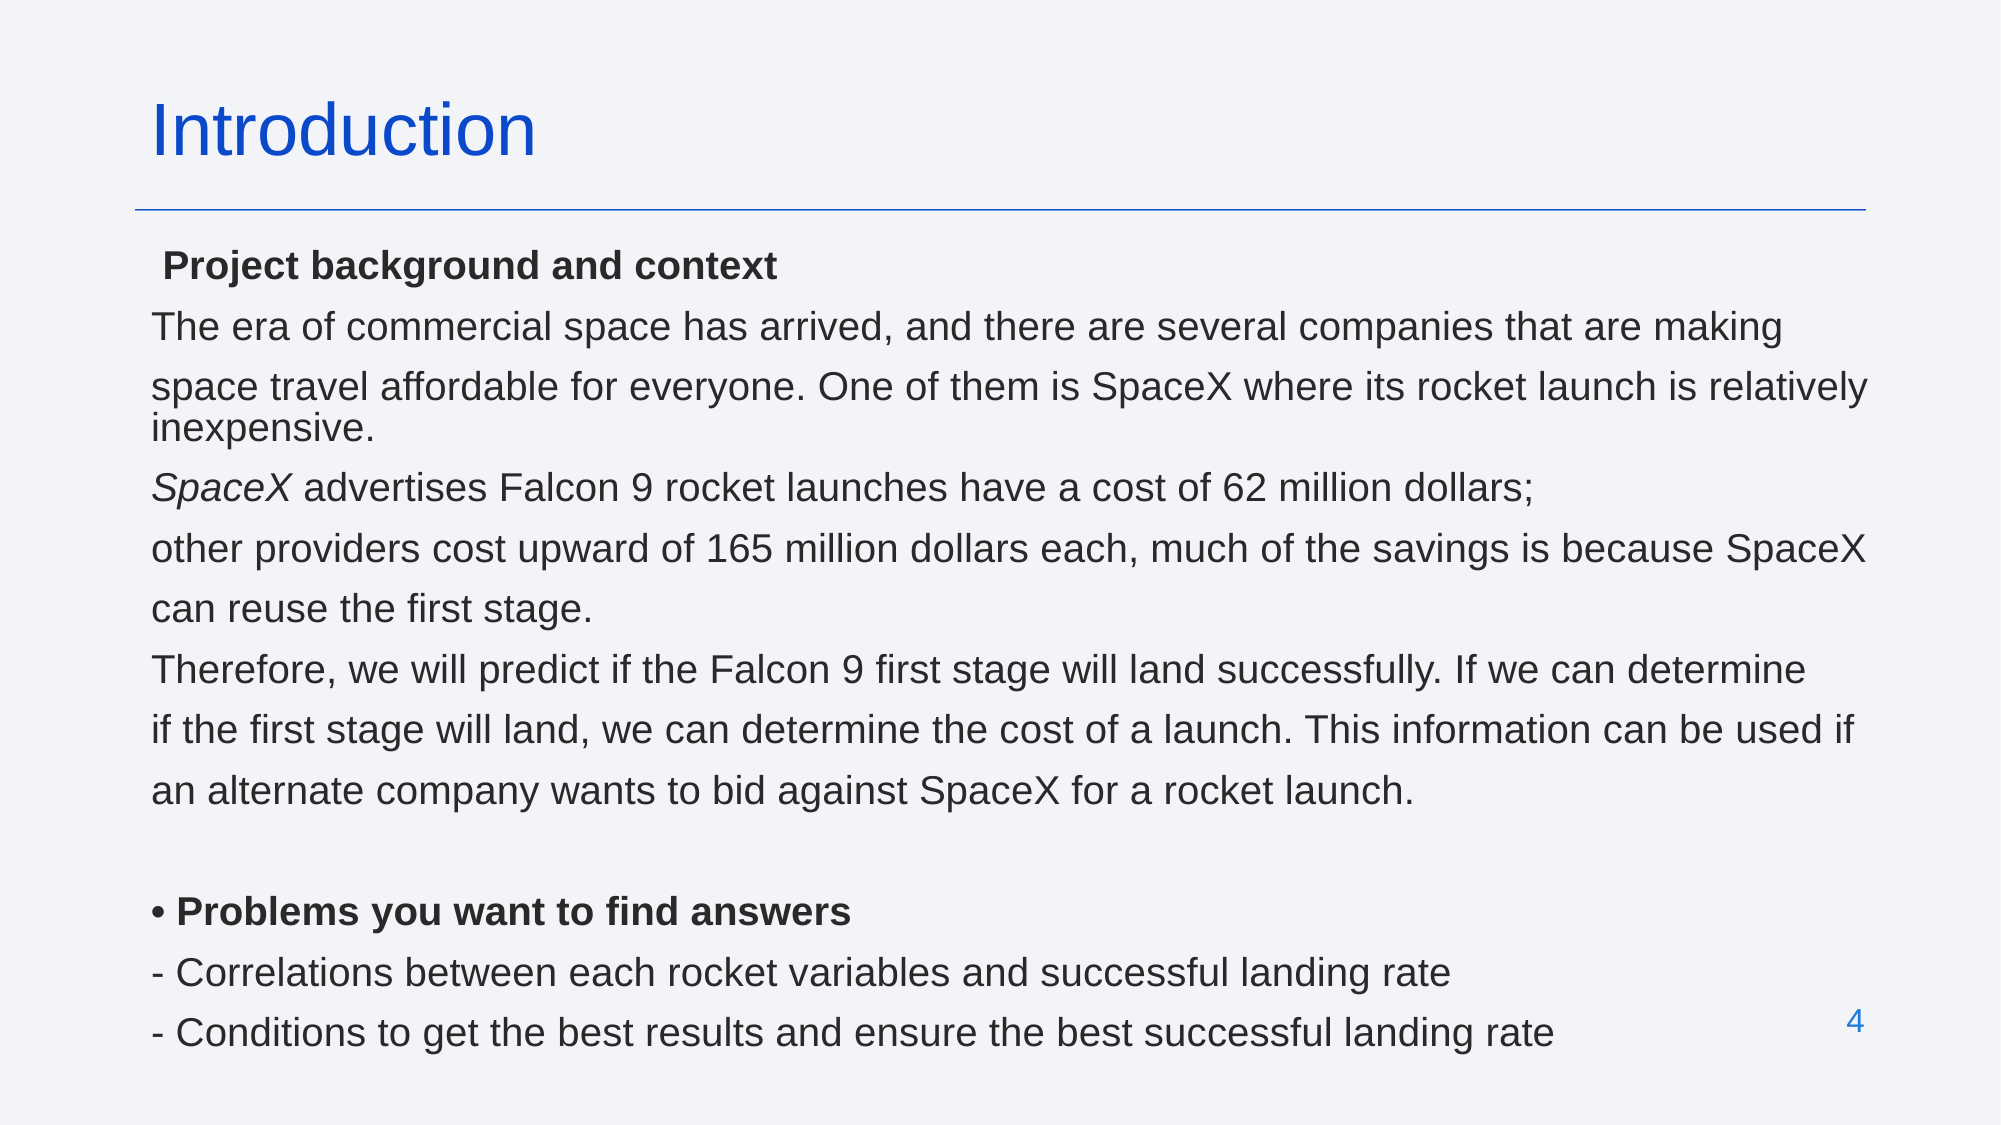

Introduction
 Project background and context
The era of commercial space has arrived, and there are several companies that are making
space travel affordable for everyone. One of them is SpaceX where its rocket launch is relatively inexpensive.
SpaceX advertises Falcon 9 rocket launches have a cost of 62 million dollars;
other providers cost upward of 165 million dollars each, much of the savings is because SpaceX
can reuse the first stage.
Therefore, we will predict if the Falcon 9 first stage will land successfully. If we can determine
if the first stage will land, we can determine the cost of a launch. This information can be used if
an alternate company wants to bid against SpaceX for a rocket launch.

• Problems you want to find answers
- Correlations between each rocket variables and successful landing rate
- Conditions to get the best results and ensure the best successful landing rate
4